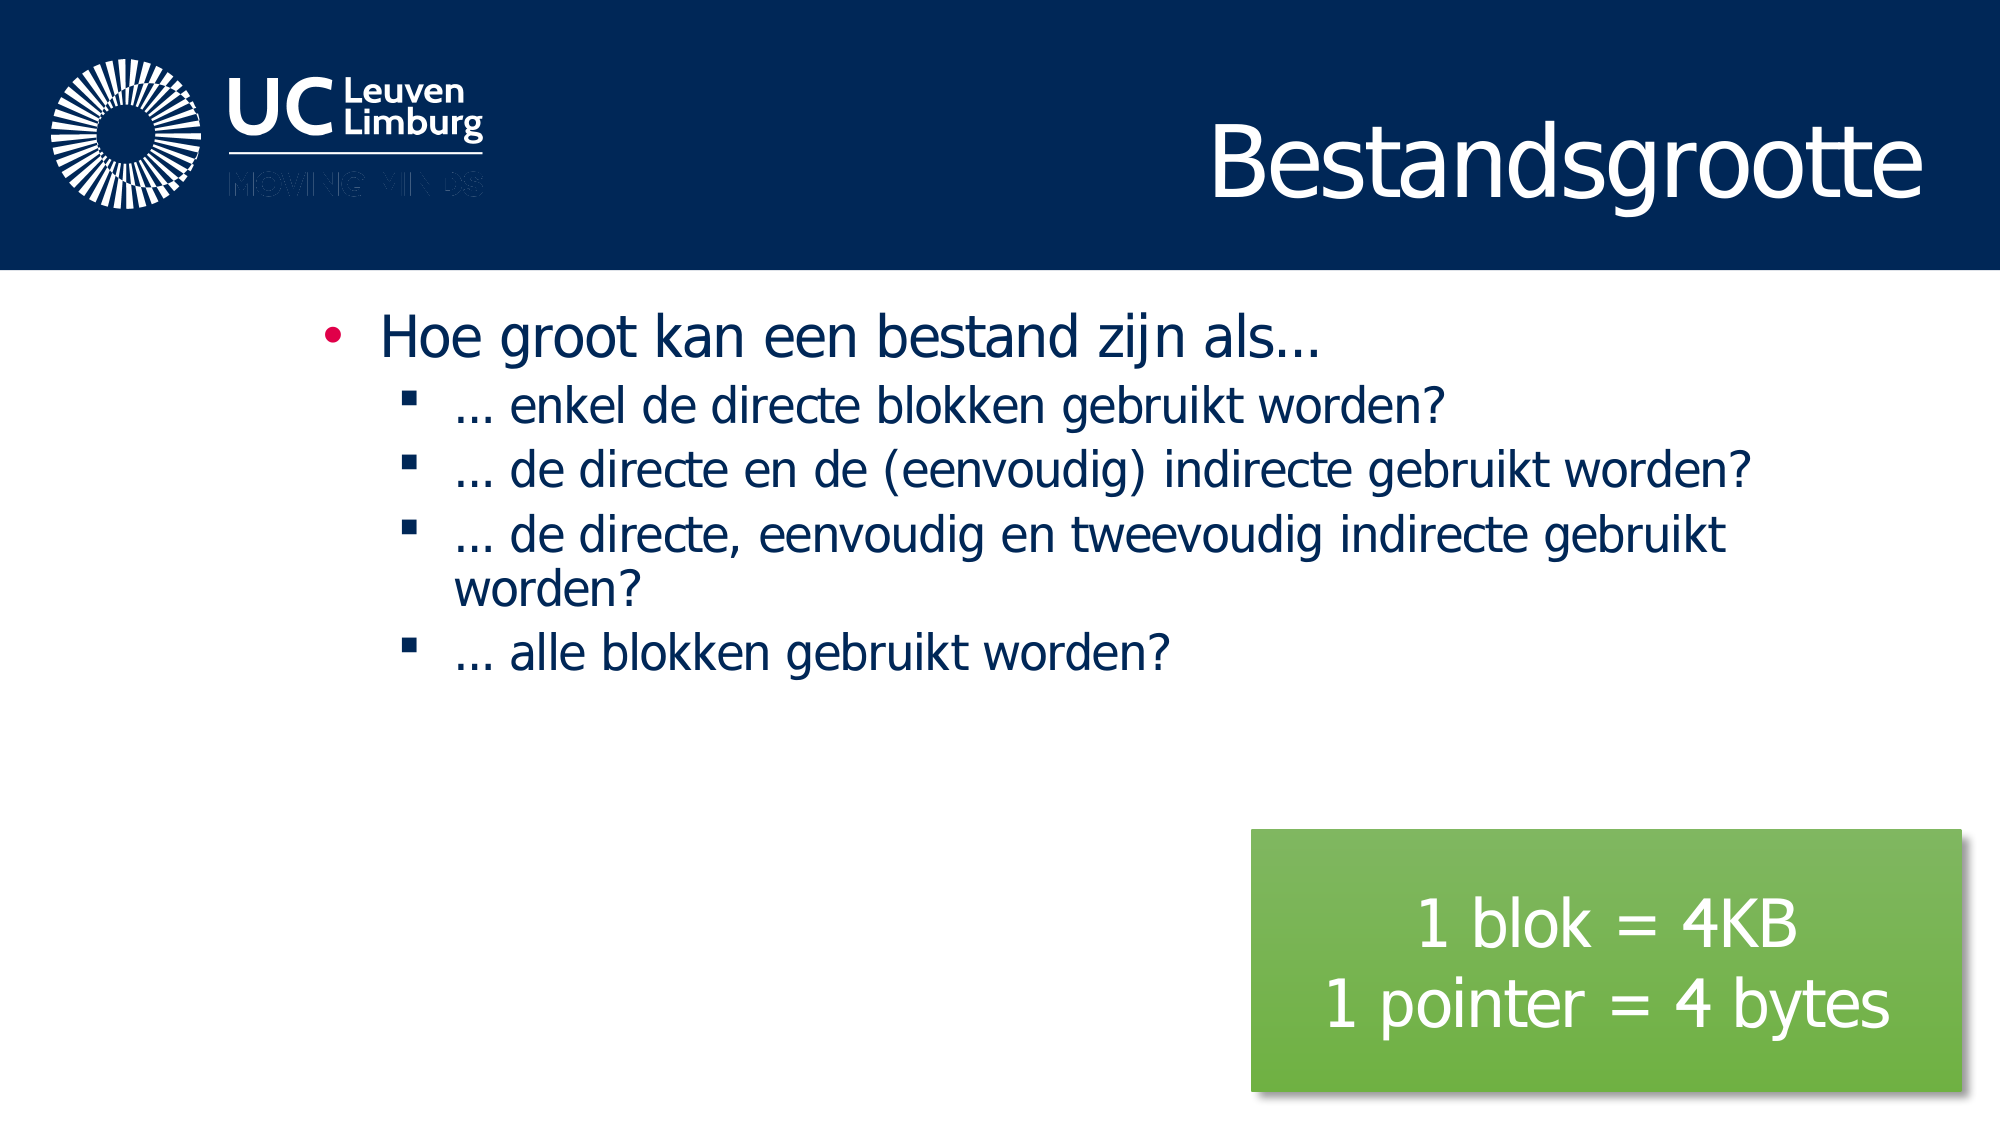

# Bestandsgrootte
Hoe groot kan een bestand zijn als…
… enkel de directe blokken gebruikt worden?
… de directe en de (eenvoudig) indirecte gebruikt worden?
… de directe, eenvoudig en tweevoudig indirecte gebruikt worden?
… alle blokken gebruikt worden?

1 blok = 4KB
1 pointer = 4 bytes